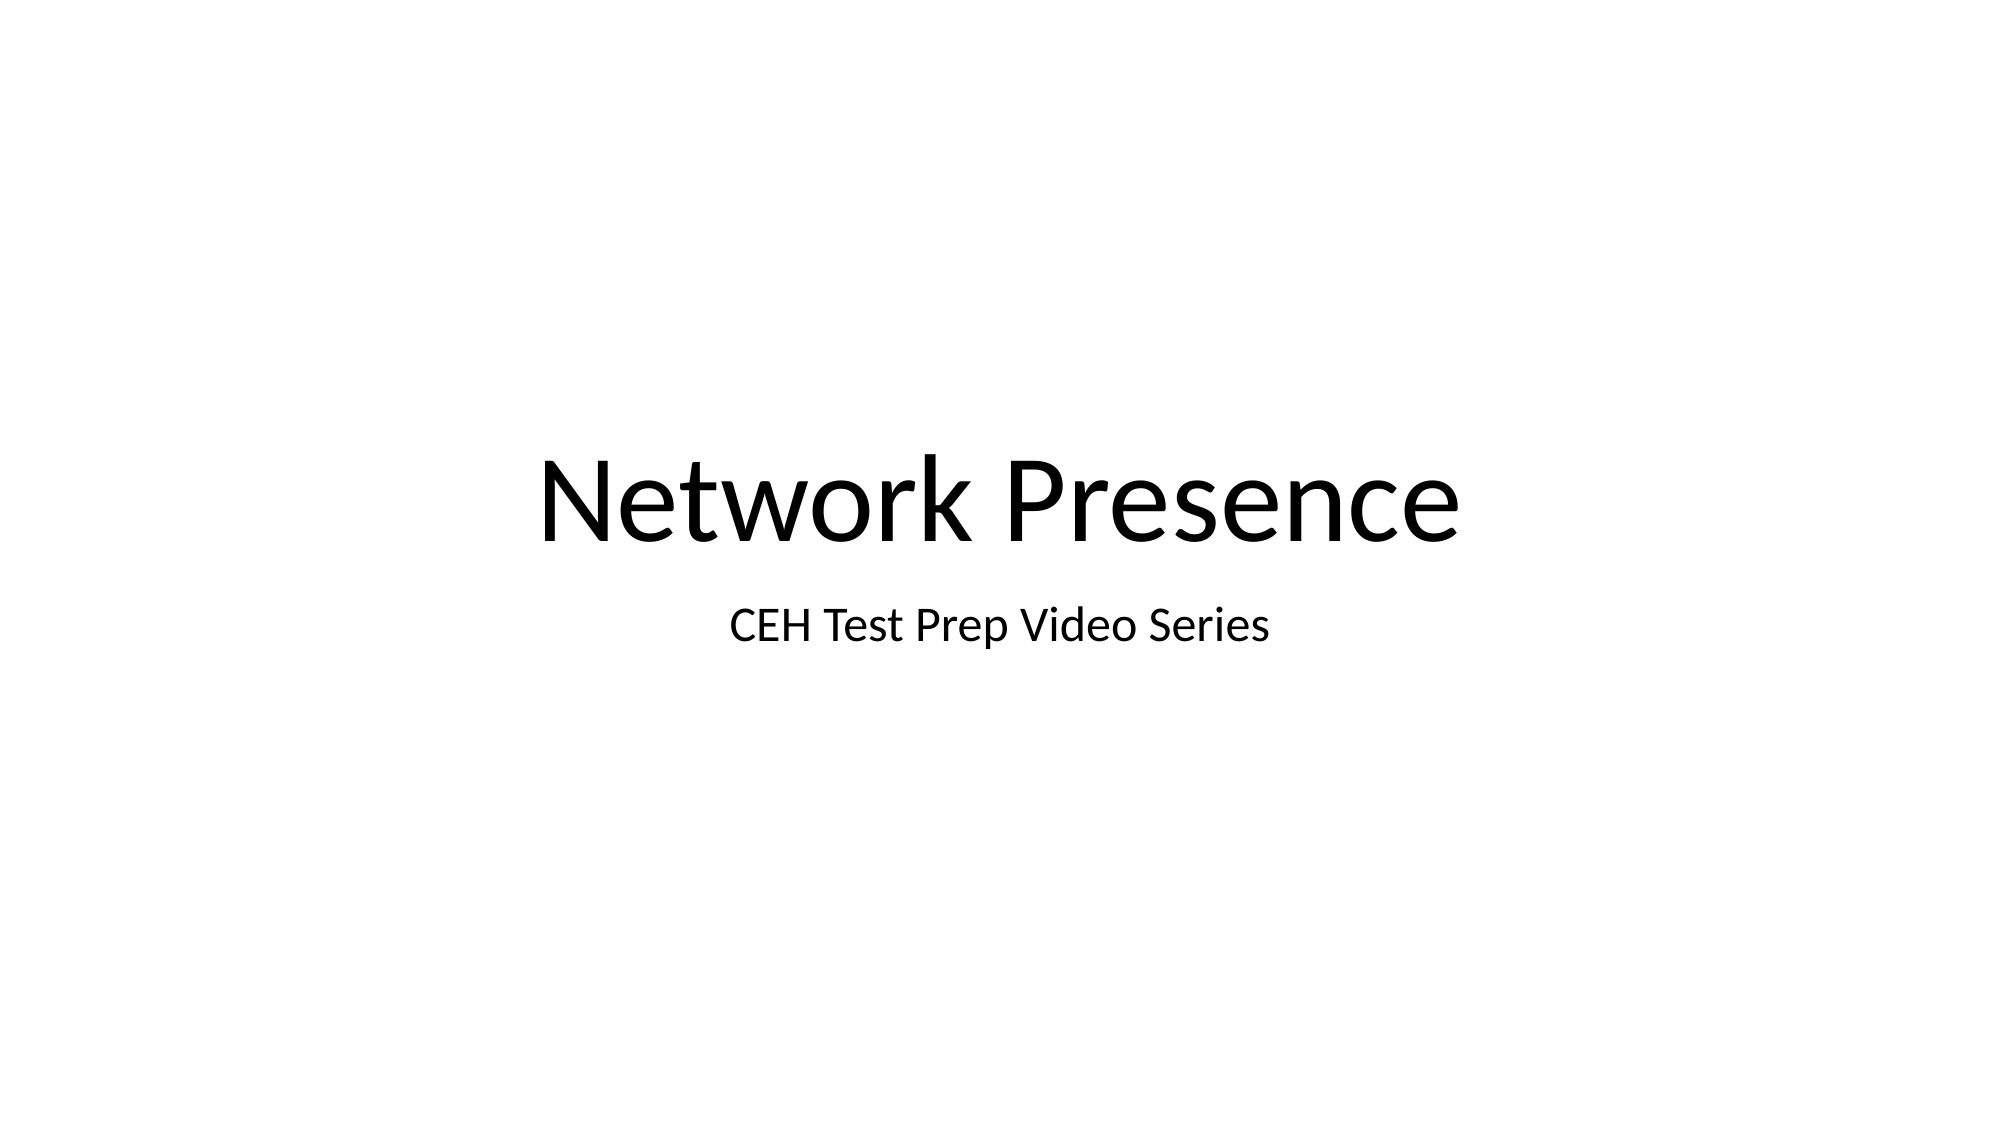

# Network Presence
CEH Test Prep Video Series